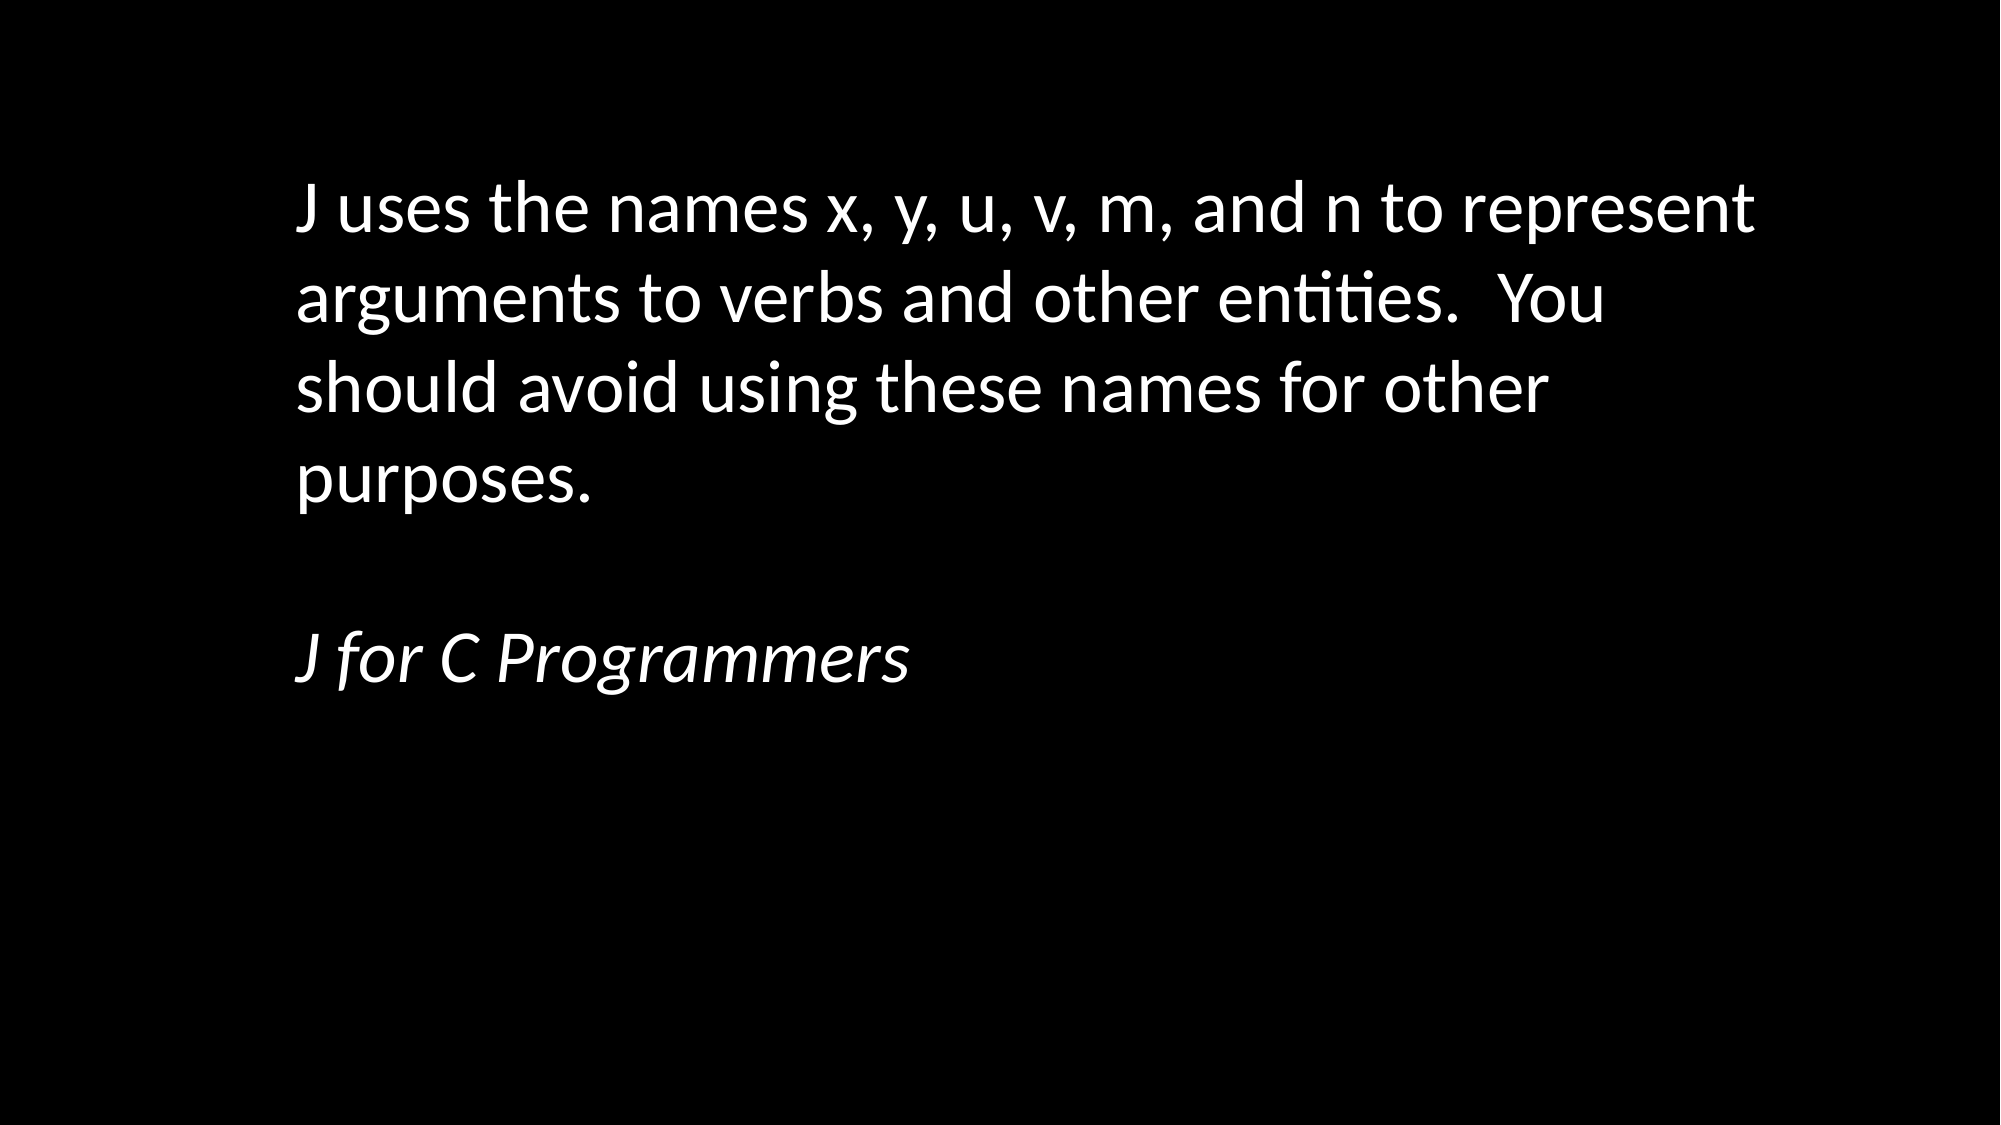

J uses the names x, y, u, v, m, and n to represent arguments to verbs and other entities.  You should avoid using these names for other purposes.

J for C Programmers